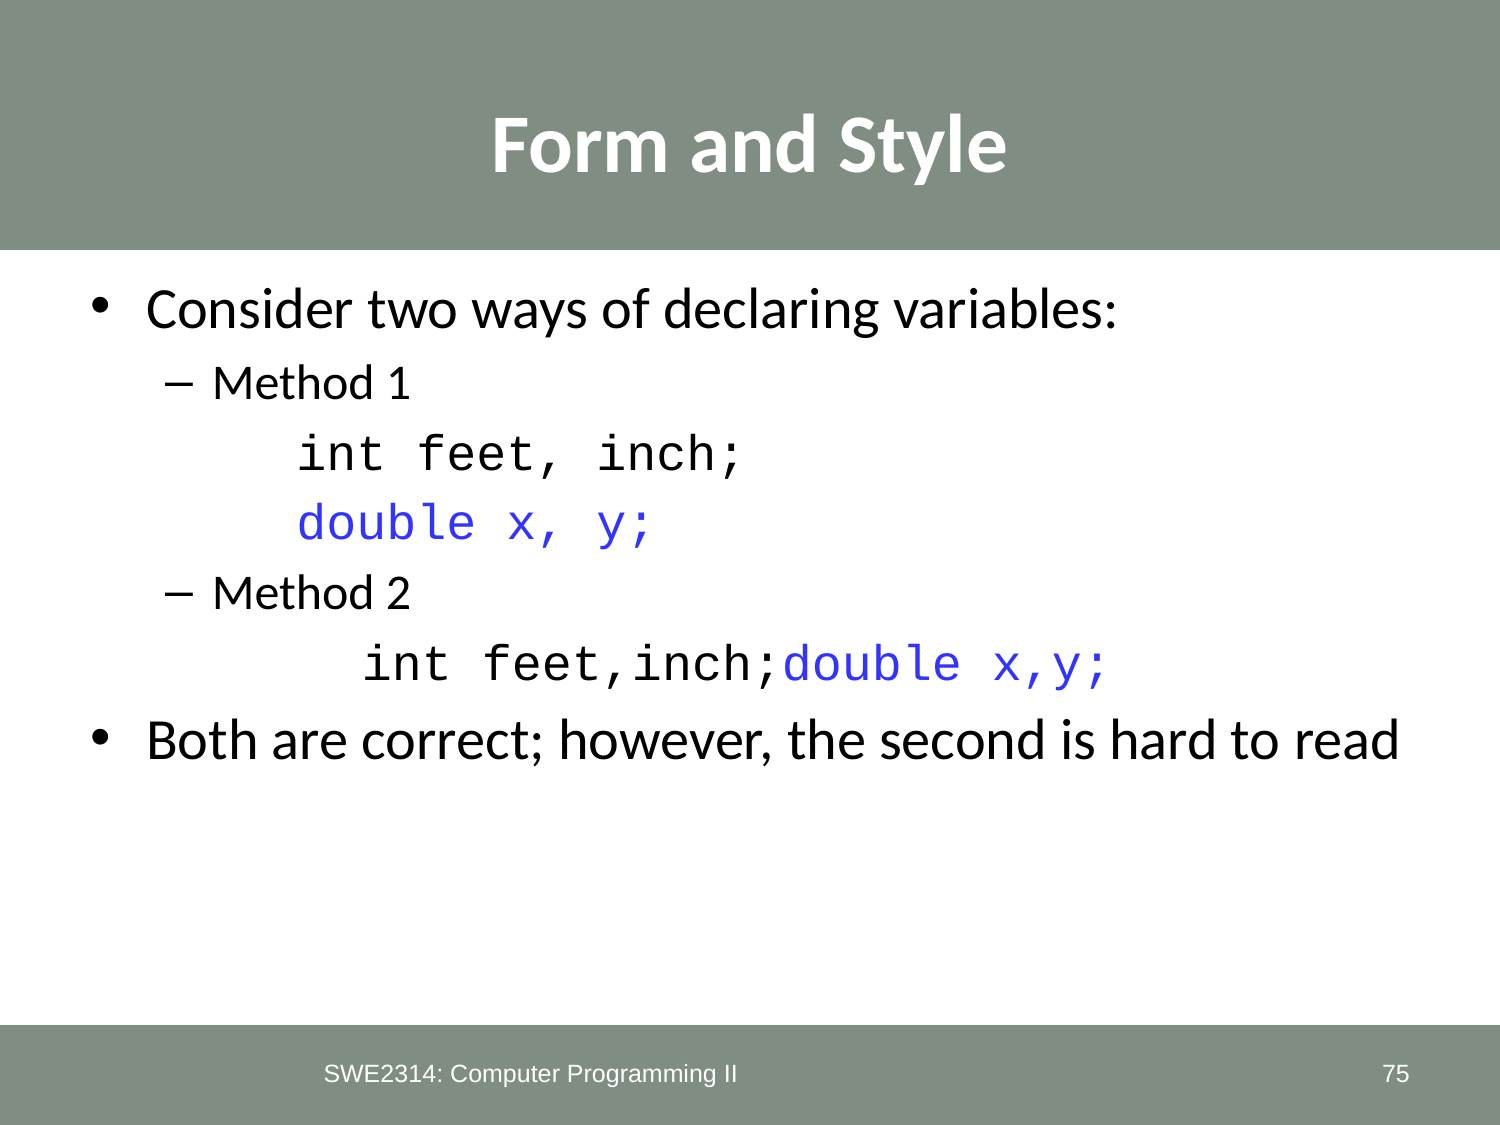

# Form and Style
Consider two ways of declaring variables:
Method 1
		int feet, inch;
		double x, y;
Method 2
		int feet,inch;double x,y;
Both are correct; however, the second is hard to read
SWE2314: Computer Programming II
75